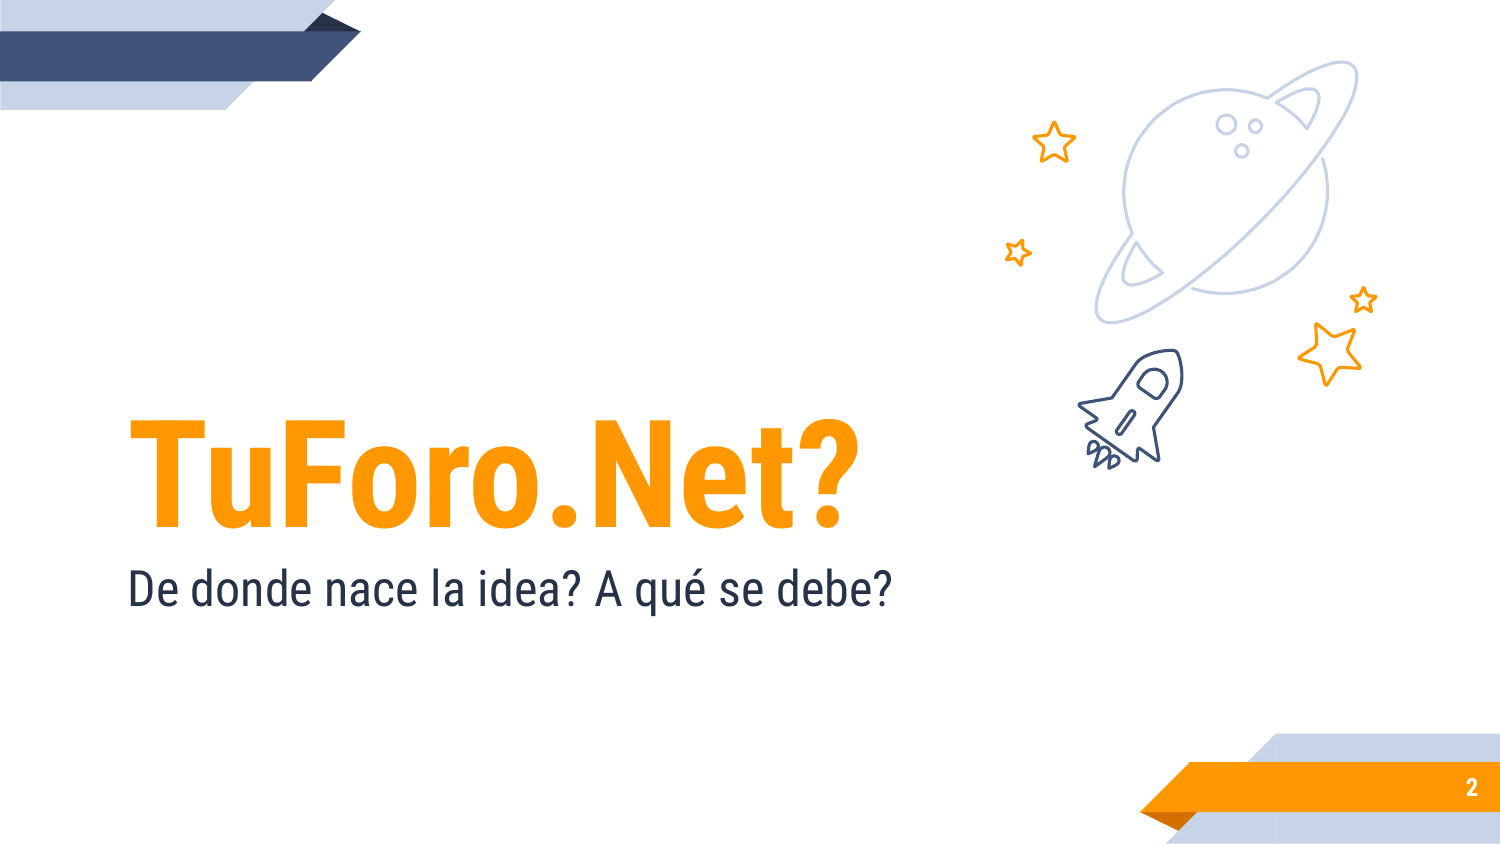

TuForo.Net?
De donde nace la idea? A qué se debe?
2